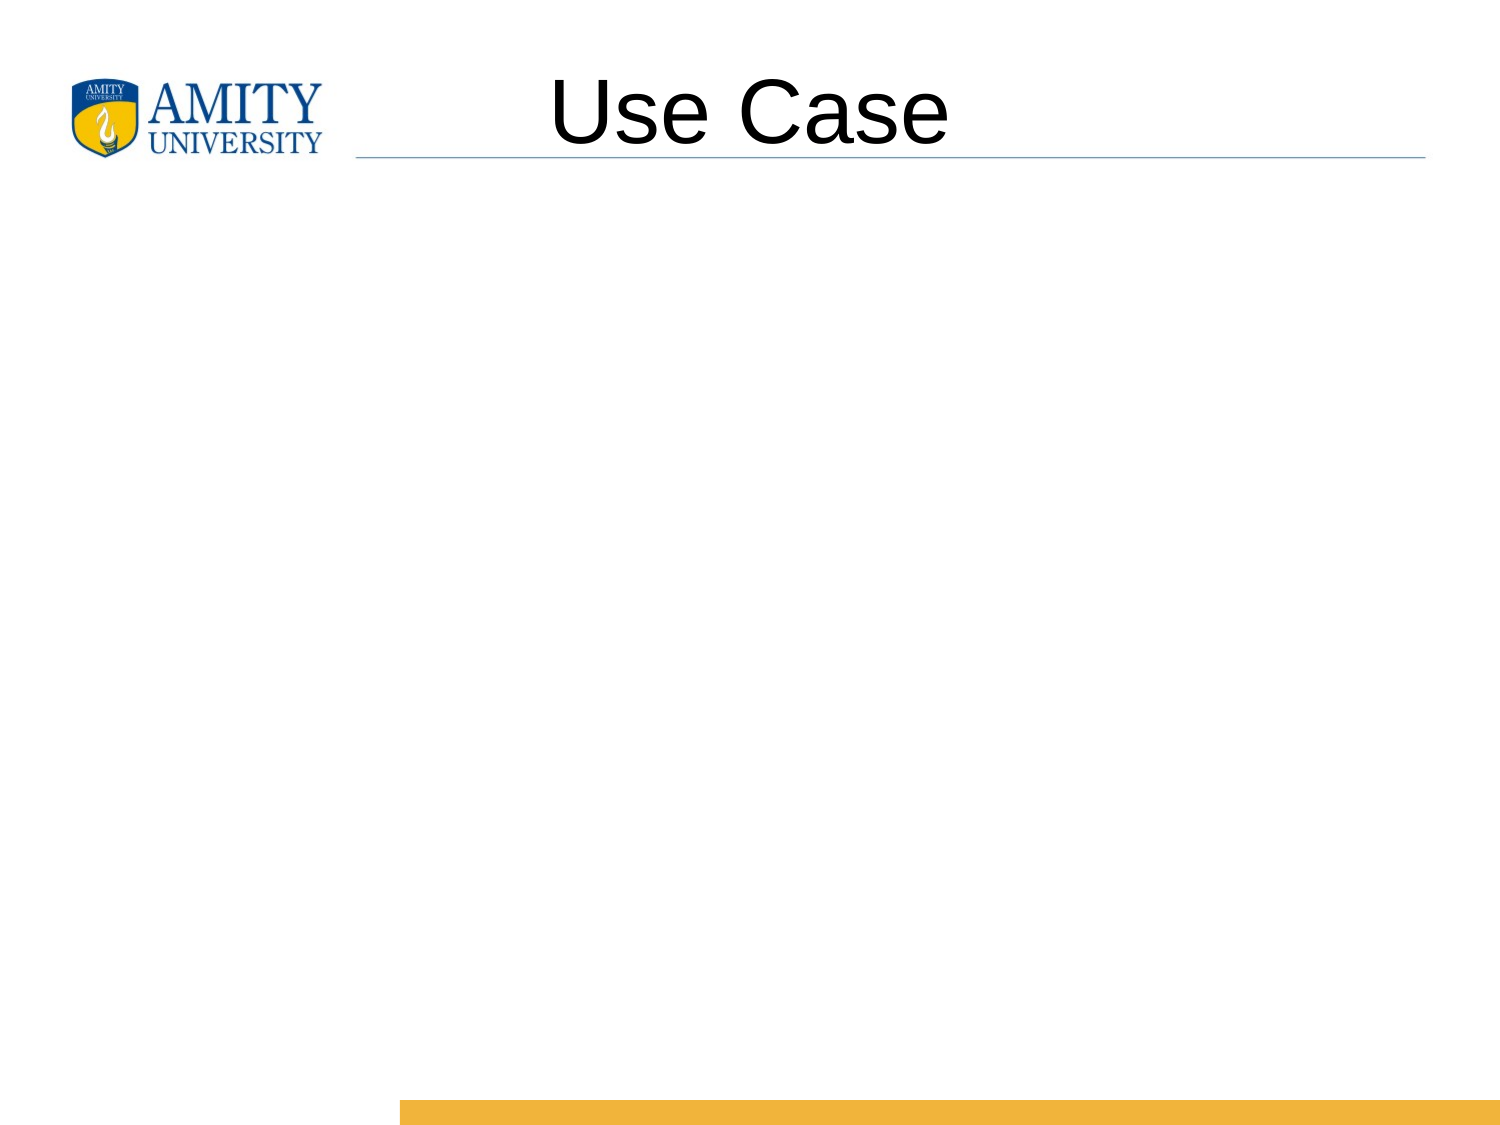

# Use Case
Labelled using a descriptive verb-noun phrase
Represented by an oval

Make
Appointment